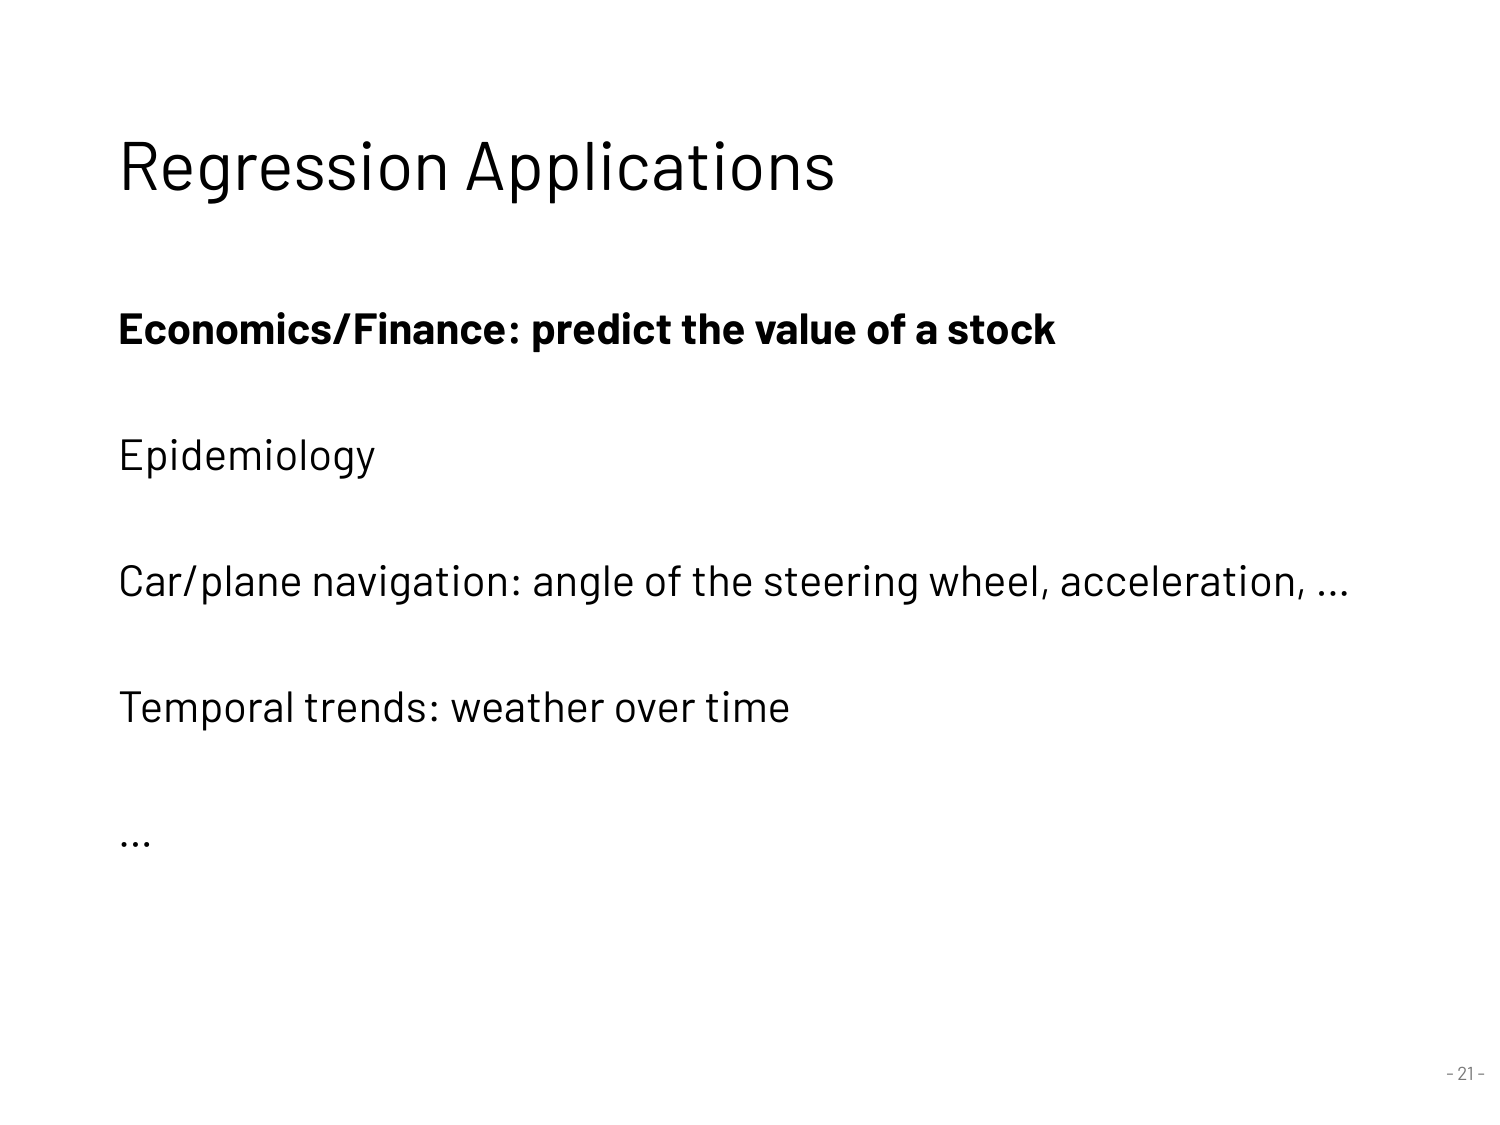

# Regression Applications
Economics/Finance: predict the value of a stock

Epidemiology

Car/plane navigation: angle of the steering wheel, acceleration, …

Temporal trends: weather over time

…
- 21 -